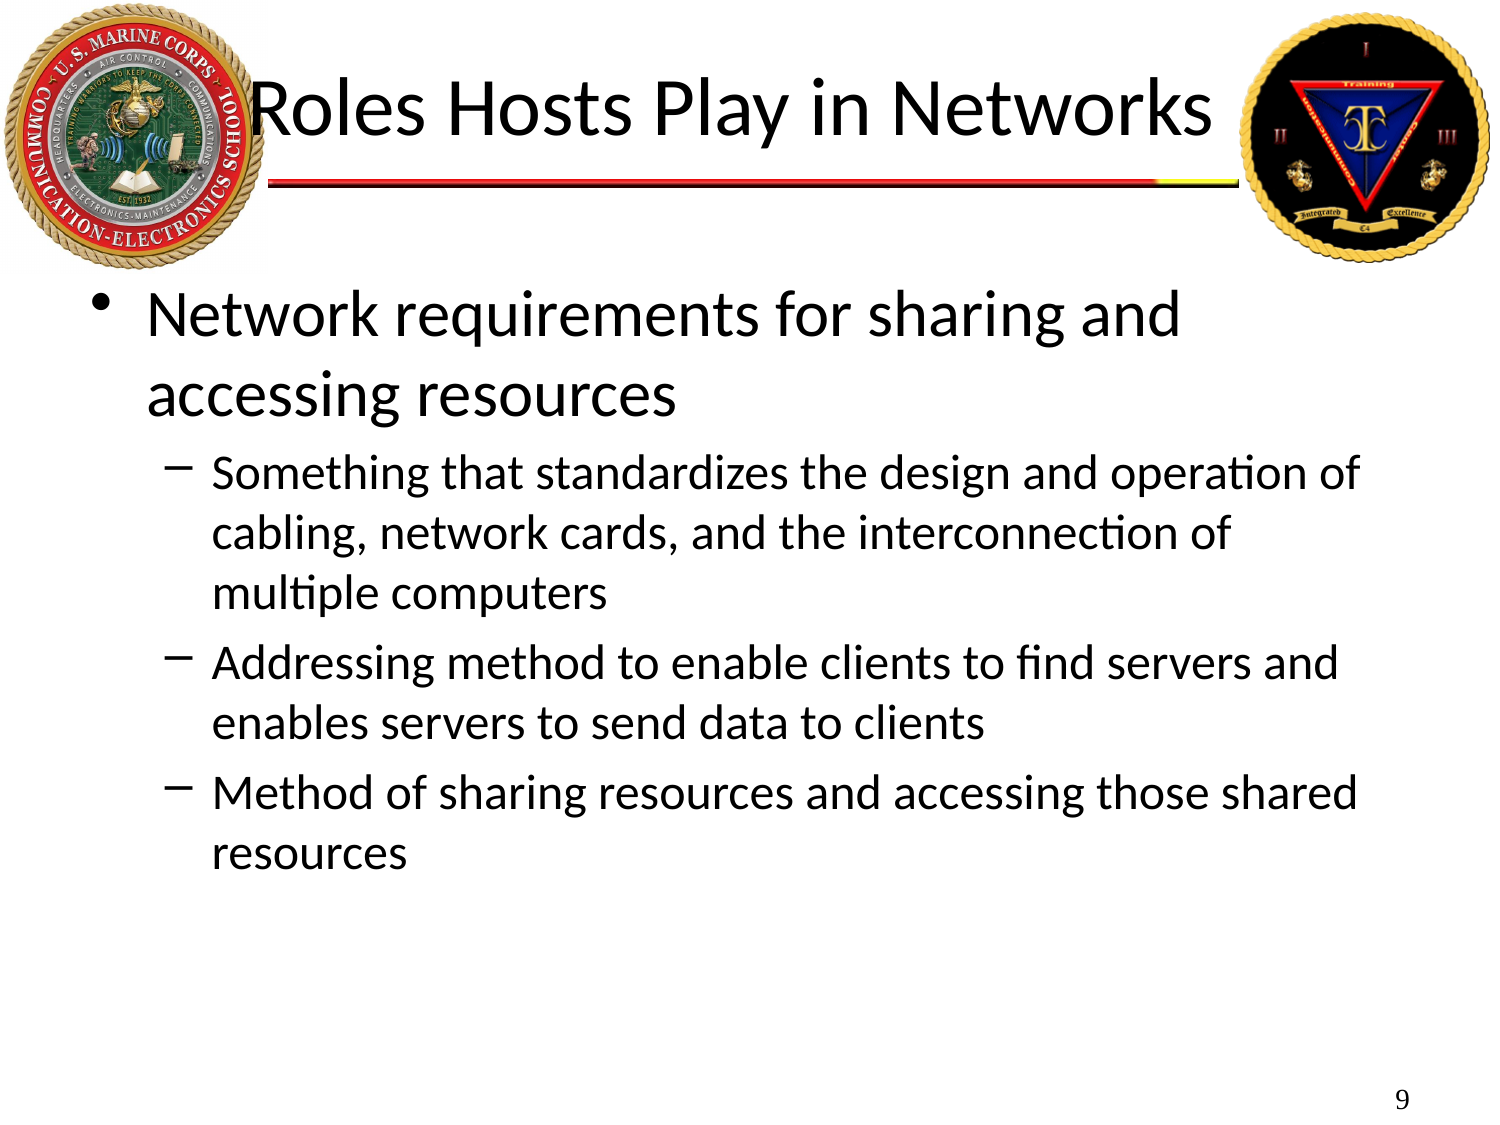

# Roles Hosts Play in Networks
Network requirements for sharing and accessing resources
Something that standardizes the design and operation of cabling, network cards, and the interconnection of multiple computers
Addressing method to enable clients to find servers and enables servers to send data to clients
Method of sharing resources and accessing those shared resources